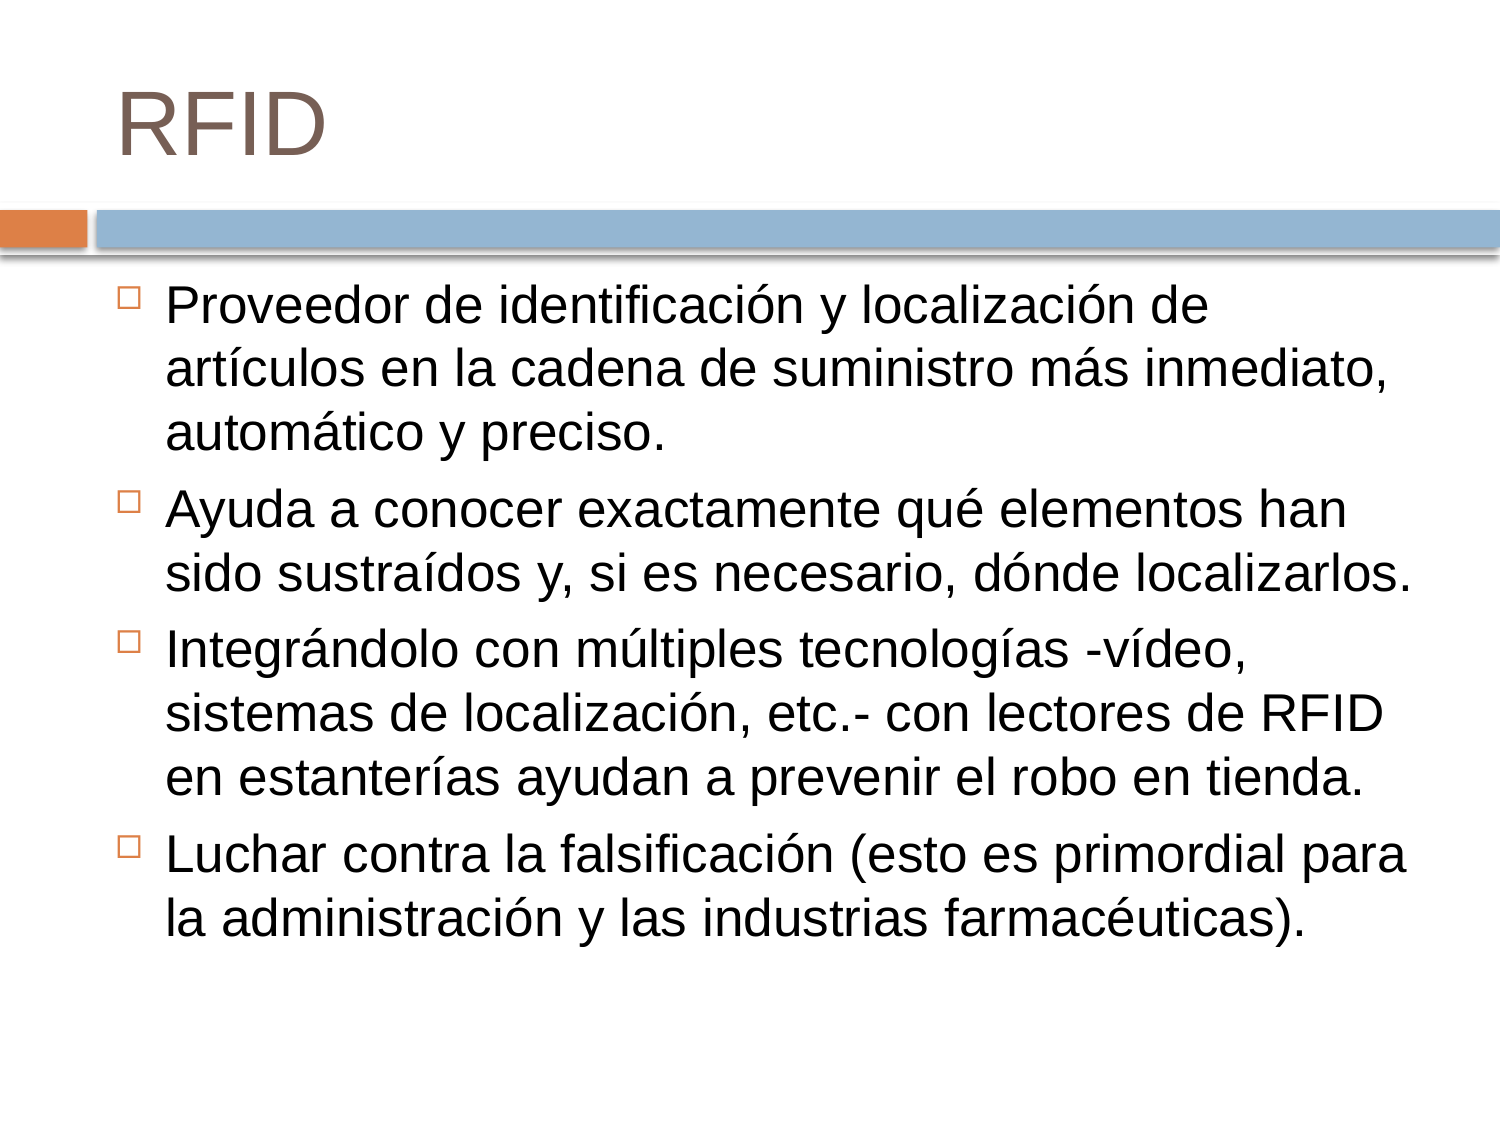

# RFID
Proveedor de identificación y localización de artículos en la cadena de suministro más inmediato, automático y preciso.
Ayuda a conocer exactamente qué elementos han sido sustraídos y, si es necesario, dónde localizarlos.
Integrándolo con múltiples tecnologías -vídeo, sistemas de localización, etc.- con lectores de RFID en estanterías ayudan a prevenir el robo en tienda.
Luchar contra la falsificación (esto es primordial para la administración y las industrias farmacéuticas).